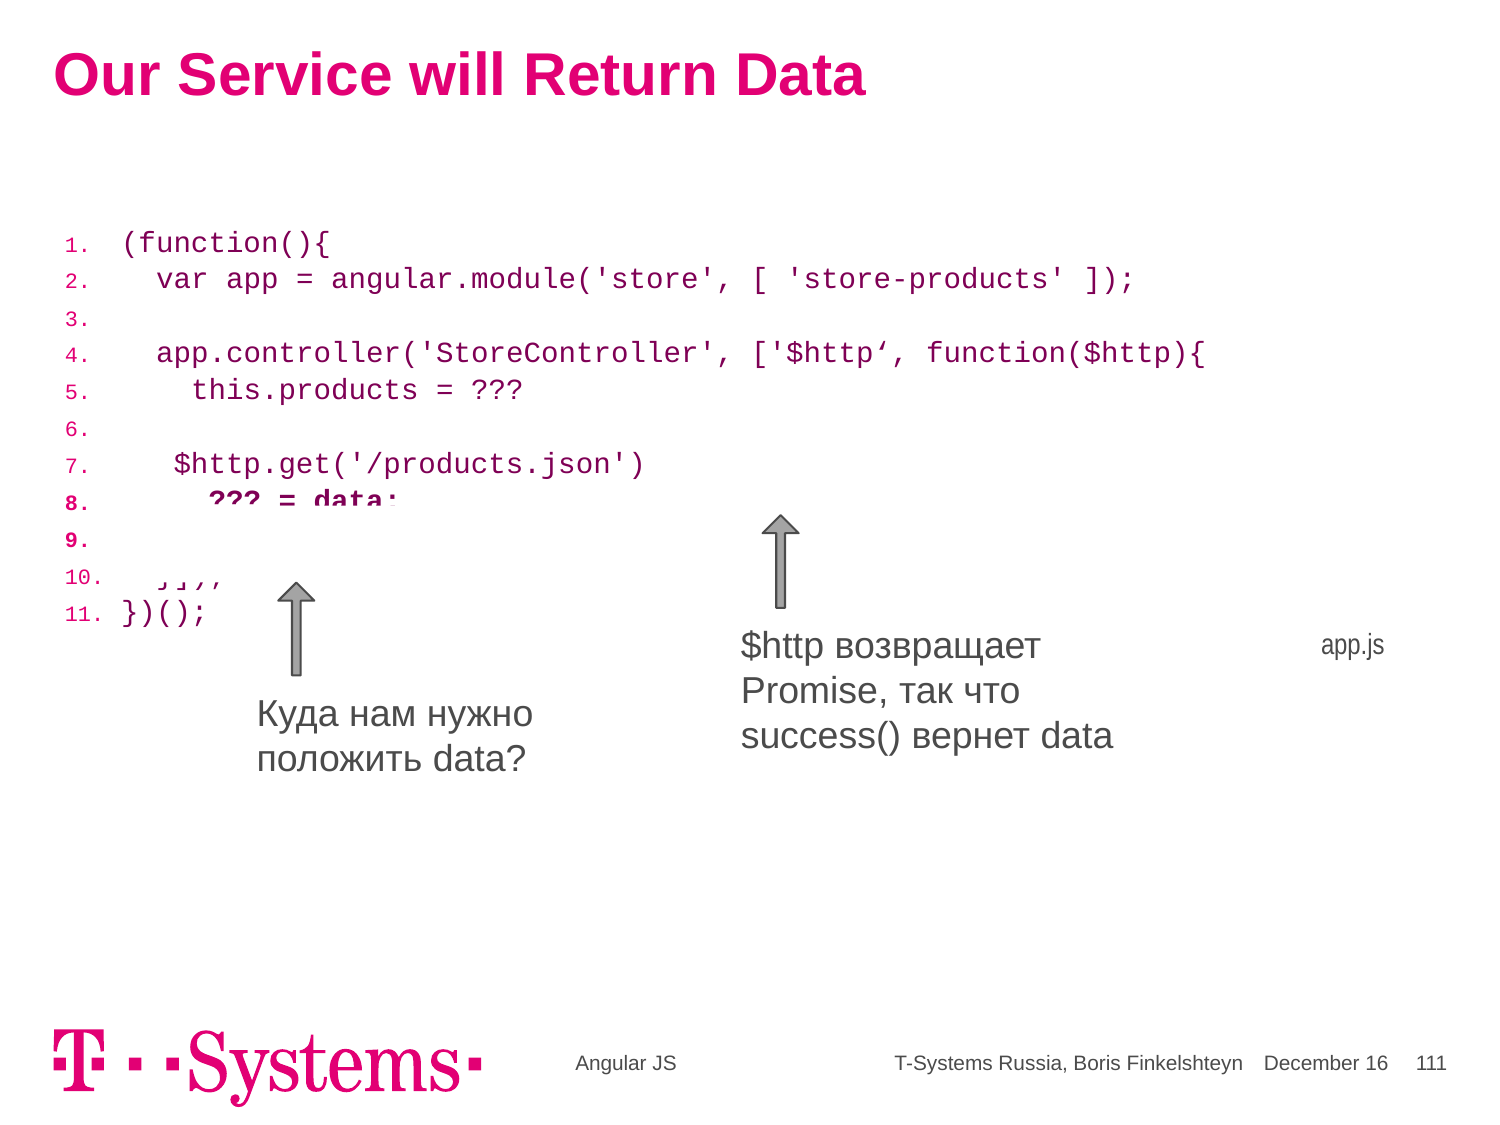

# Our Service will Return Data
| (function(){ var app = angular.module('store', [ 'store-products' ]); app.controller('StoreController', ['$http‘, function($http){ this.products = ??? $http.get('/products.json').success(function(data){ ??? = data; }); }]); })(); app.js |
| --- |

$http возвращает Promise, так что success() вернет data
Куда нам нужно положить data?
Angular JS                                      T-Systems Russia, Boris Finkelshteyn
December 16
111